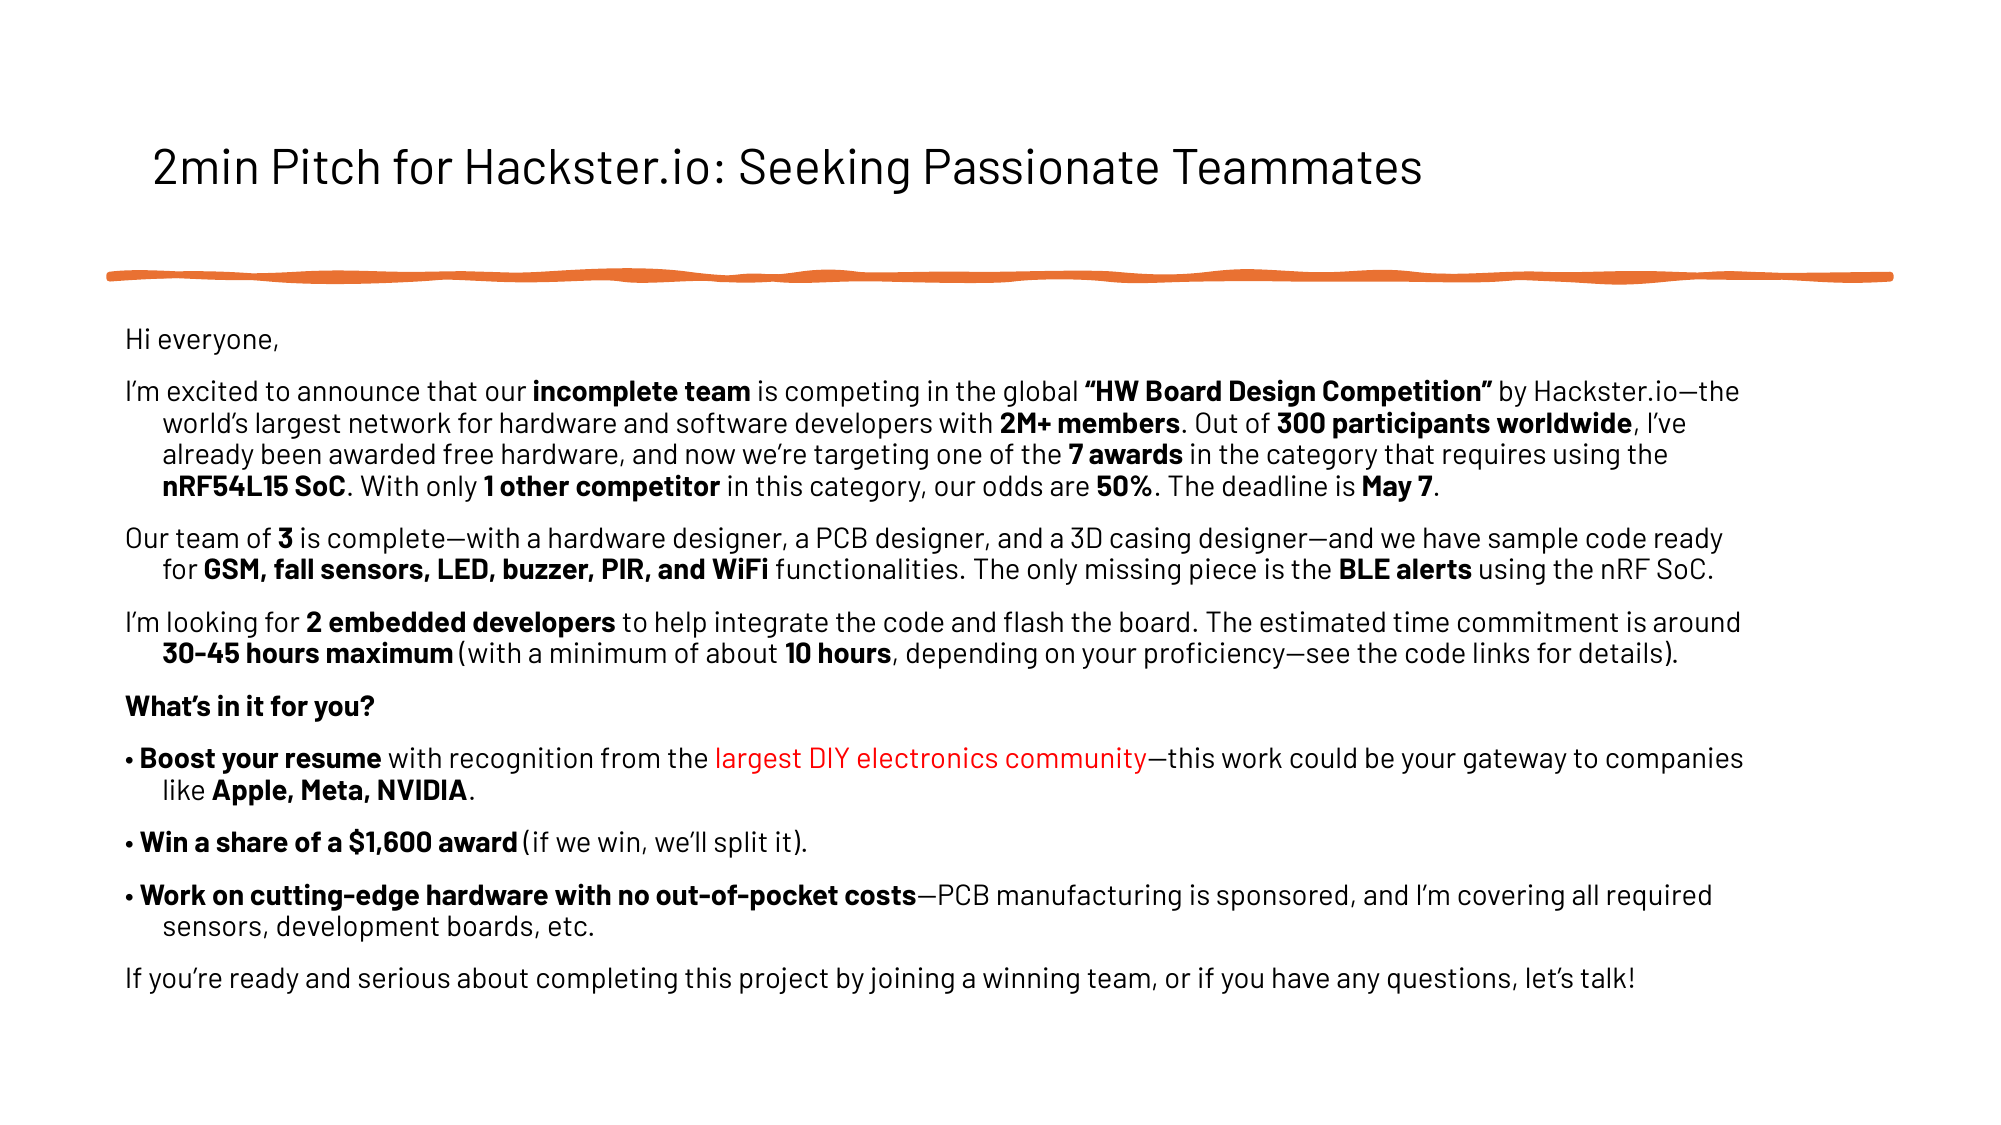

# 2min Pitch for Hackster.io: Seeking Passionate Teammates

Hi everyone,
I’m excited to announce that our incomplete team is competing in the global “HW Board Design Competition” by Hackster.io—the world’s largest network for hardware and software developers with 2M+ members. Out of 300 participants worldwide, I’ve already been awarded free hardware, and now we’re targeting one of the 7 awards in the category that requires using the nRF54L15 SoC. With only 1 other competitor in this category, our odds are 50%. The deadline is May 7.
Our team of 3 is complete—with a hardware designer, a PCB designer, and a 3D casing designer—and we have sample code ready for GSM, fall sensors, LED, buzzer, PIR, and WiFi functionalities. The only missing piece is the BLE alerts using the nRF SoC.
I’m looking for 2 embedded developers to help integrate the code and flash the board. The estimated time commitment is around 30-45 hours maximum (with a minimum of about 10 hours, depending on your proficiency—see the code links for details).
What’s in it for you?
• Boost your resume with recognition from the largest DIY electronics community—this work could be your gateway to companies like Apple, Meta, NVIDIA.
• Win a share of a $1,600 award (if we win, we’ll split it).
• Work on cutting-edge hardware with no out-of-pocket costs—PCB manufacturing is sponsored, and I’m covering all required sensors, development boards, etc.
If you’re ready and serious about completing this project by joining a winning team, or if you have any questions, let’s talk!